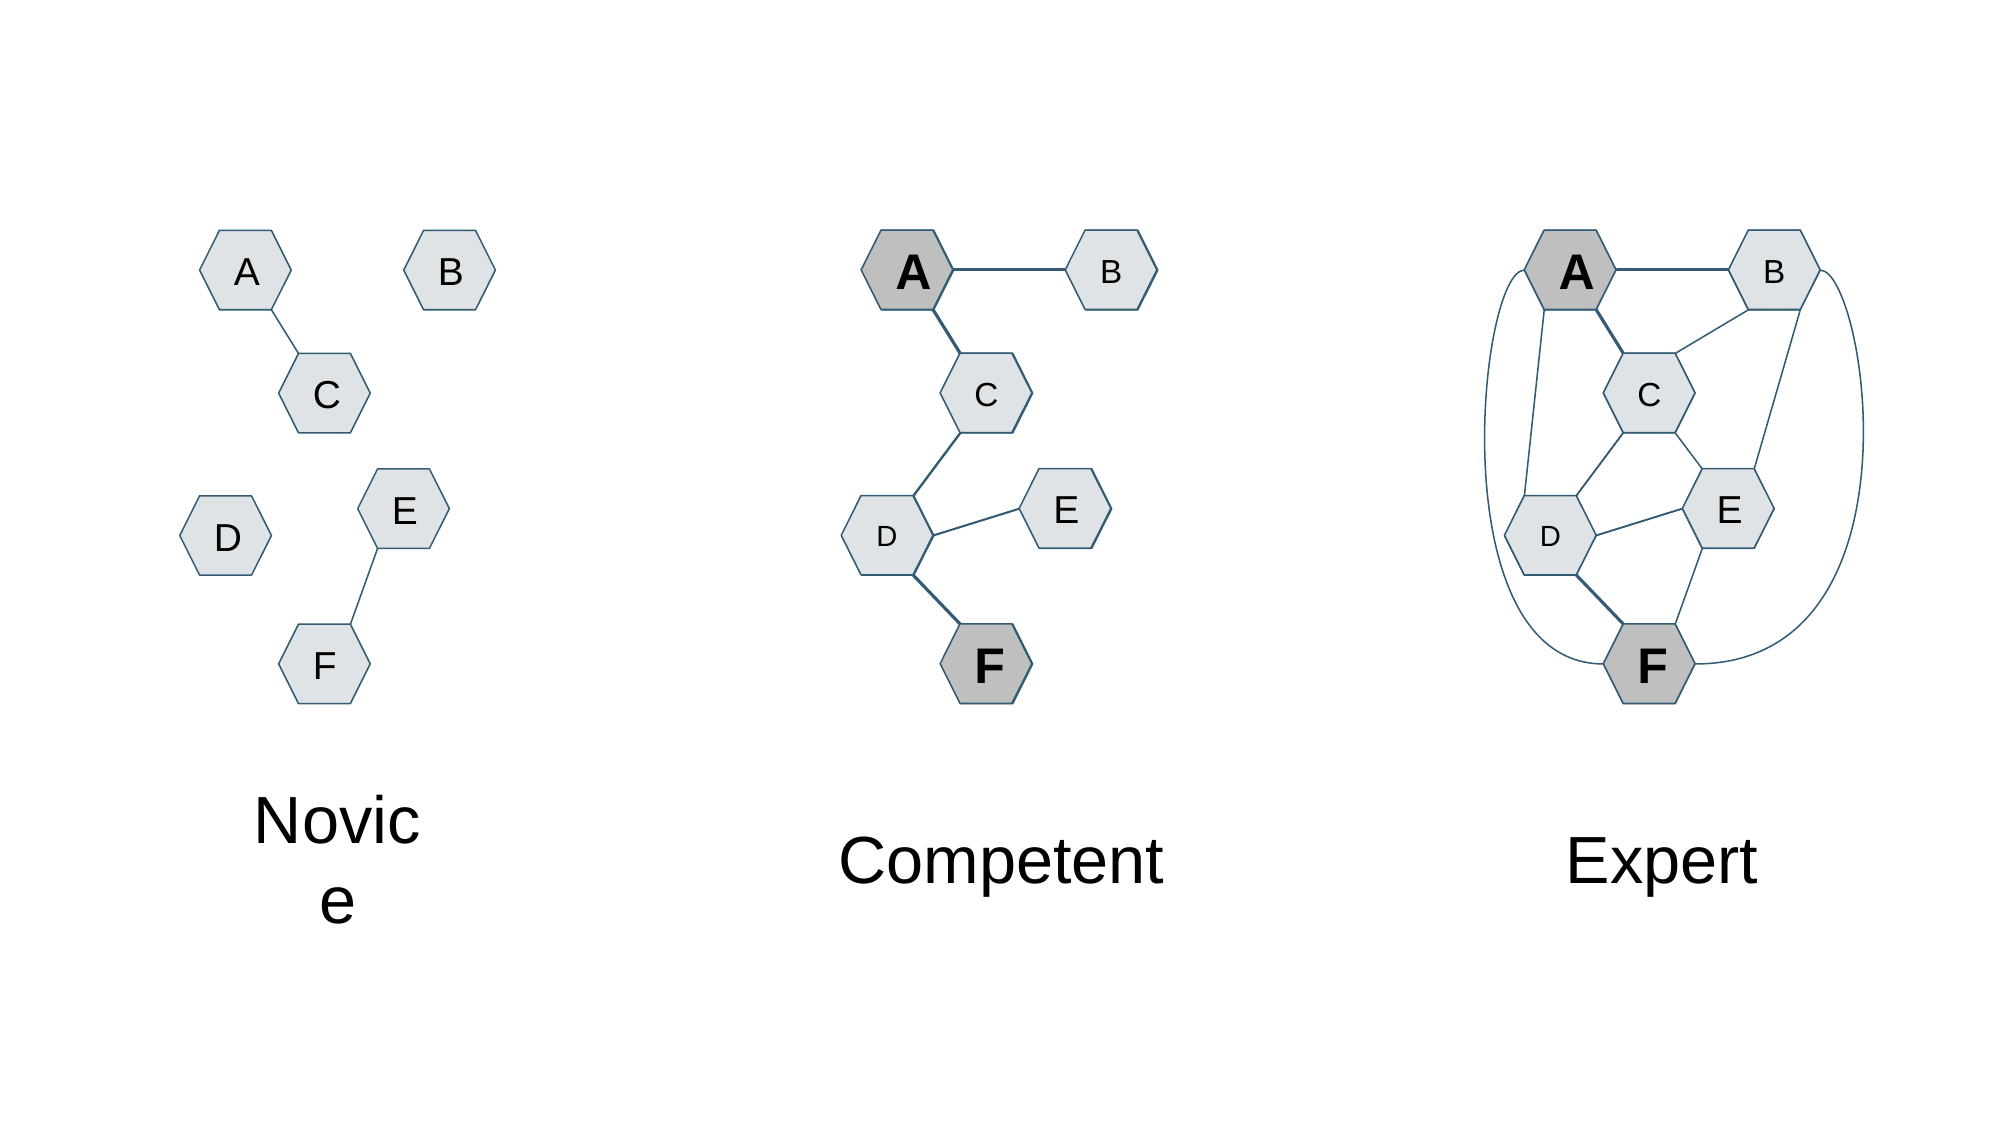

A
B
C
E
D
F
A
B
C
E
D
F
A
B
C
E
D
F
A
B
A
B
C
E
D
F
A
B
C
C
E
E
D
D
F
F
Novice
Competent
Expert